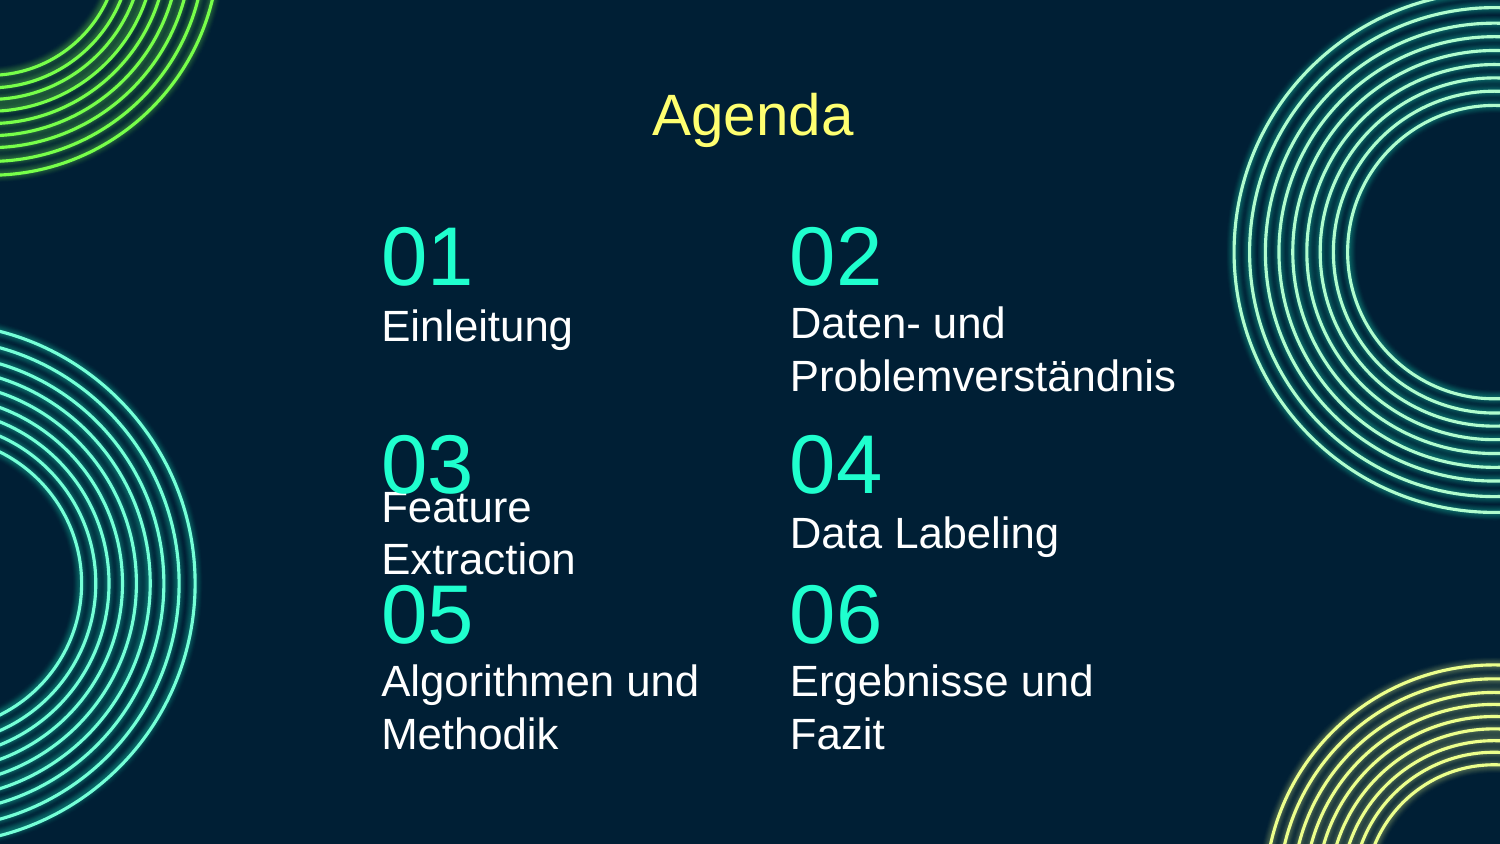

Agenda
# 01
02
Einleitung
Daten- und Problemverständnis
03
04
Feature Extraction
Data Labeling
05
06
Algorithmen und Methodik
Ergebnisse und Fazit